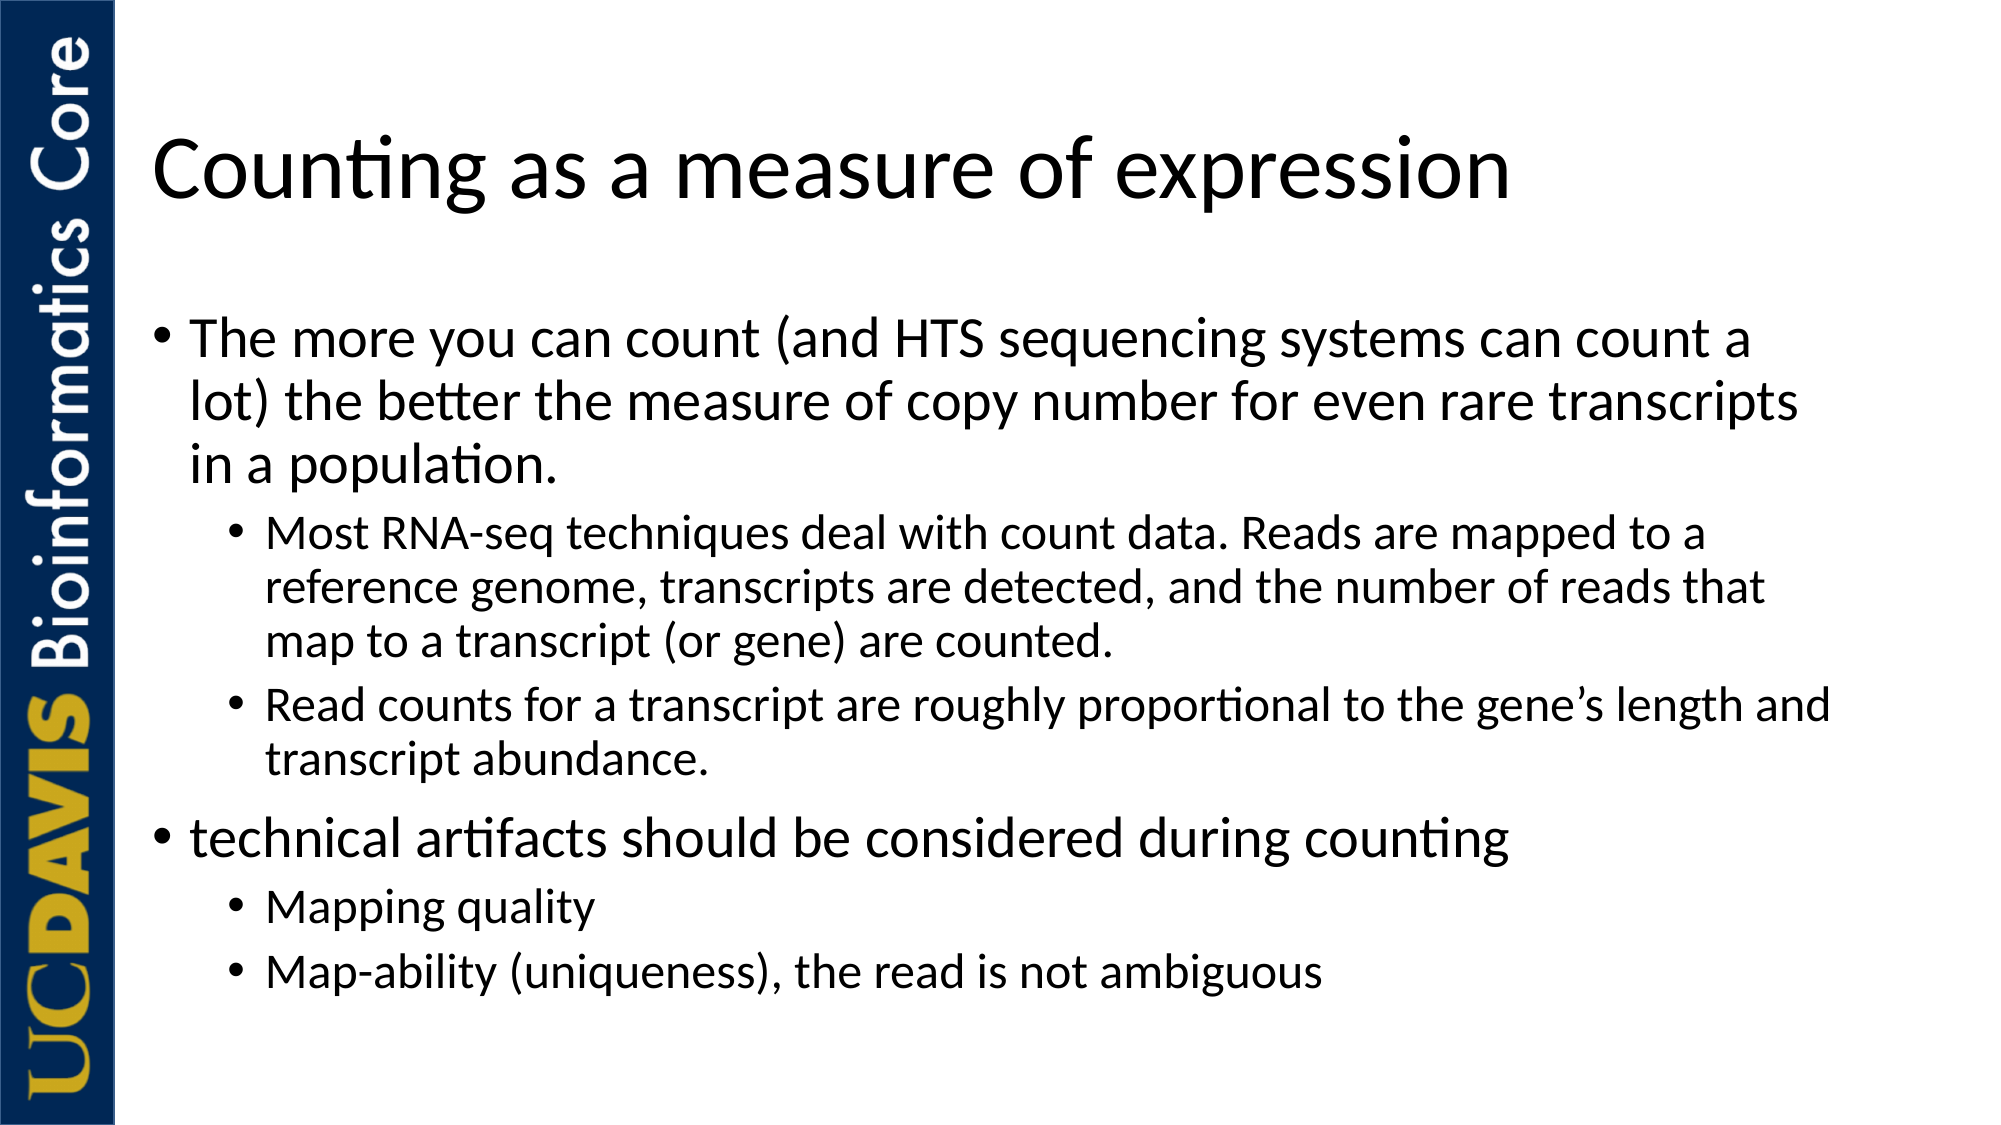

# Counting as a measure of expression
The more you can count (and HTS sequencing systems can count a lot) the better the measure of copy number for even rare transcripts in a population.
Most RNA-seq techniques deal with count data. Reads are mapped to a reference genome, transcripts are detected, and the number of reads that map to a transcript (or gene) are counted.
Read counts for a transcript are roughly proportional to the gene’s length and transcript abundance.
technical artifacts should be considered during counting
Mapping quality
Map-ability (uniqueness), the read is not ambiguous